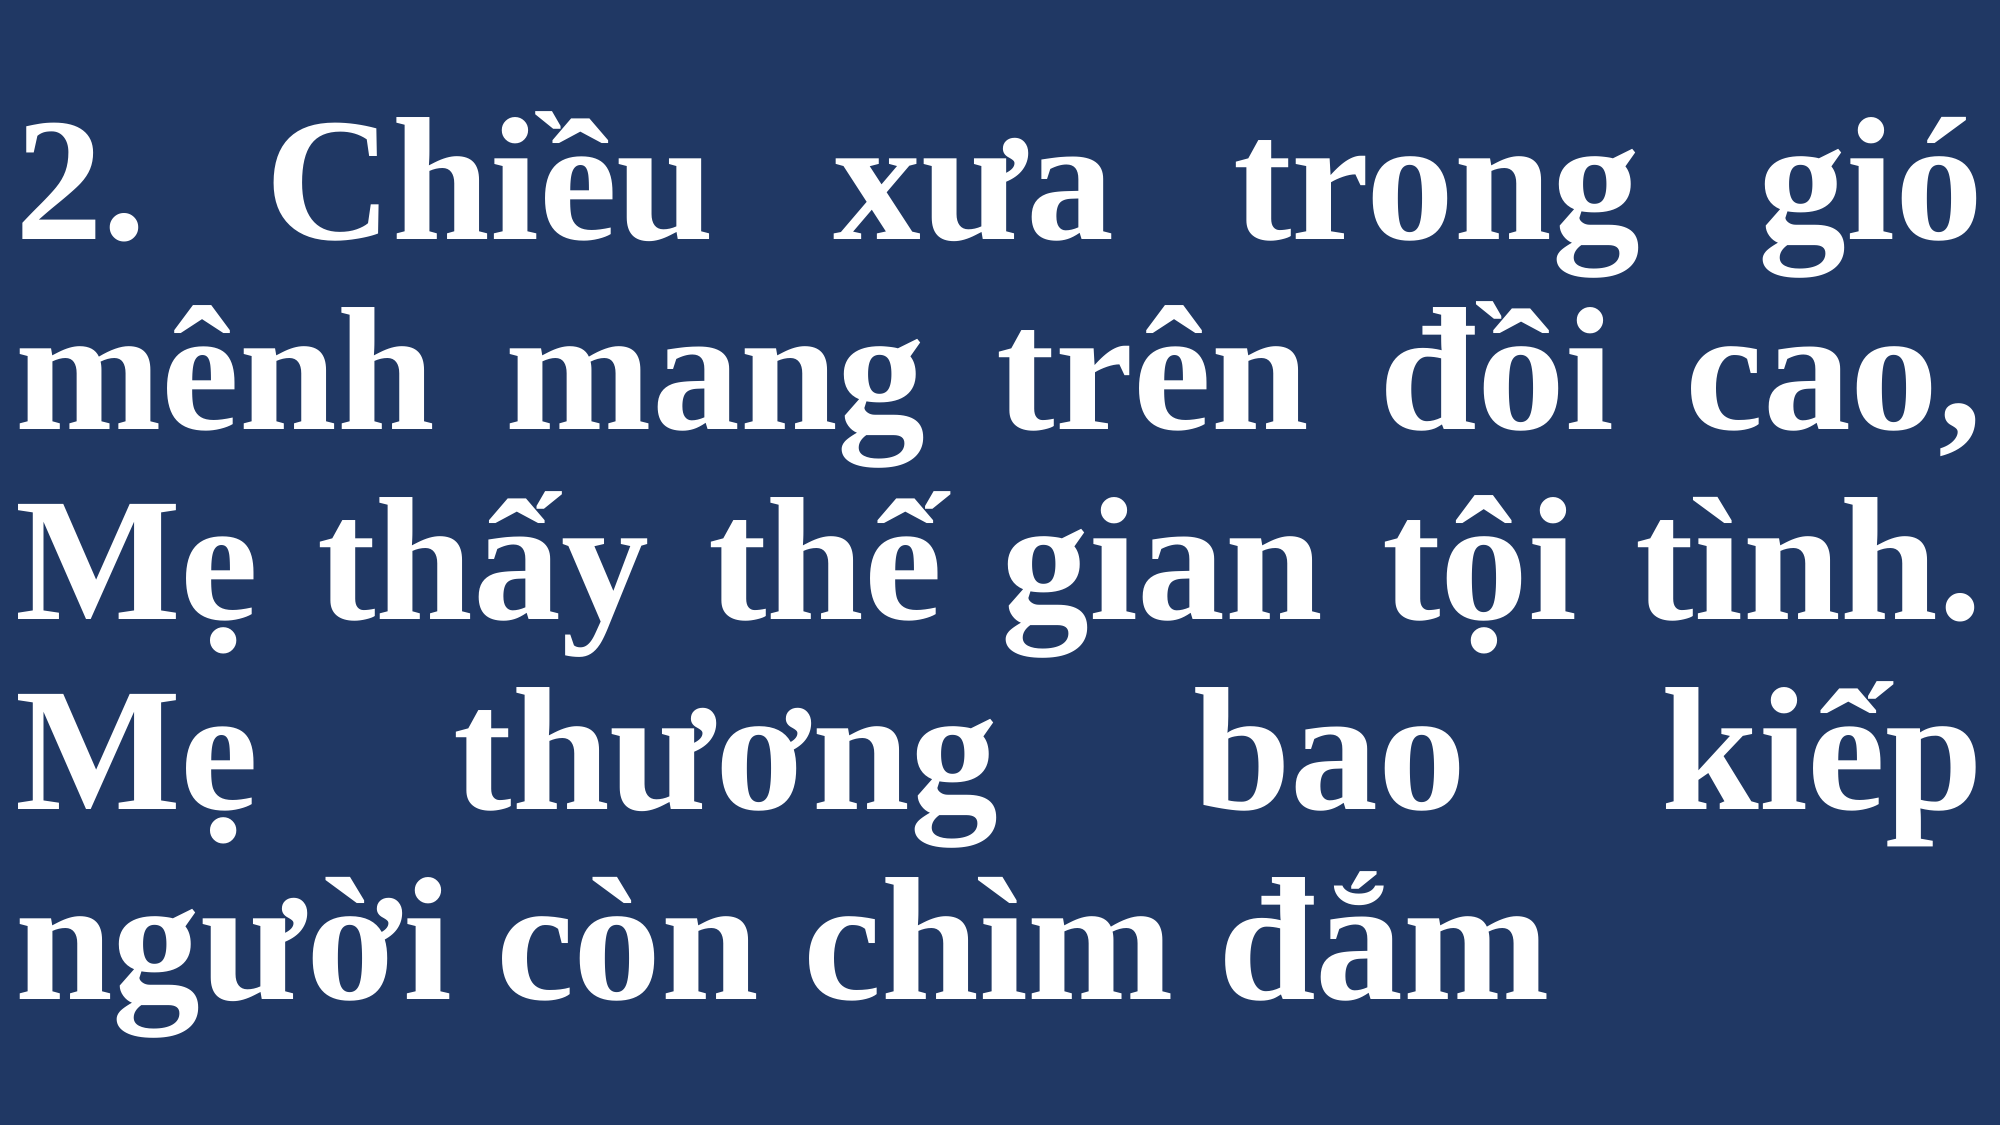

# 2. Chiều xưa trong gió mênh mang trên đồi cao, Mẹ thấy thế gian tội tình. Mẹ thương bao kiếp người còn chìm đắm